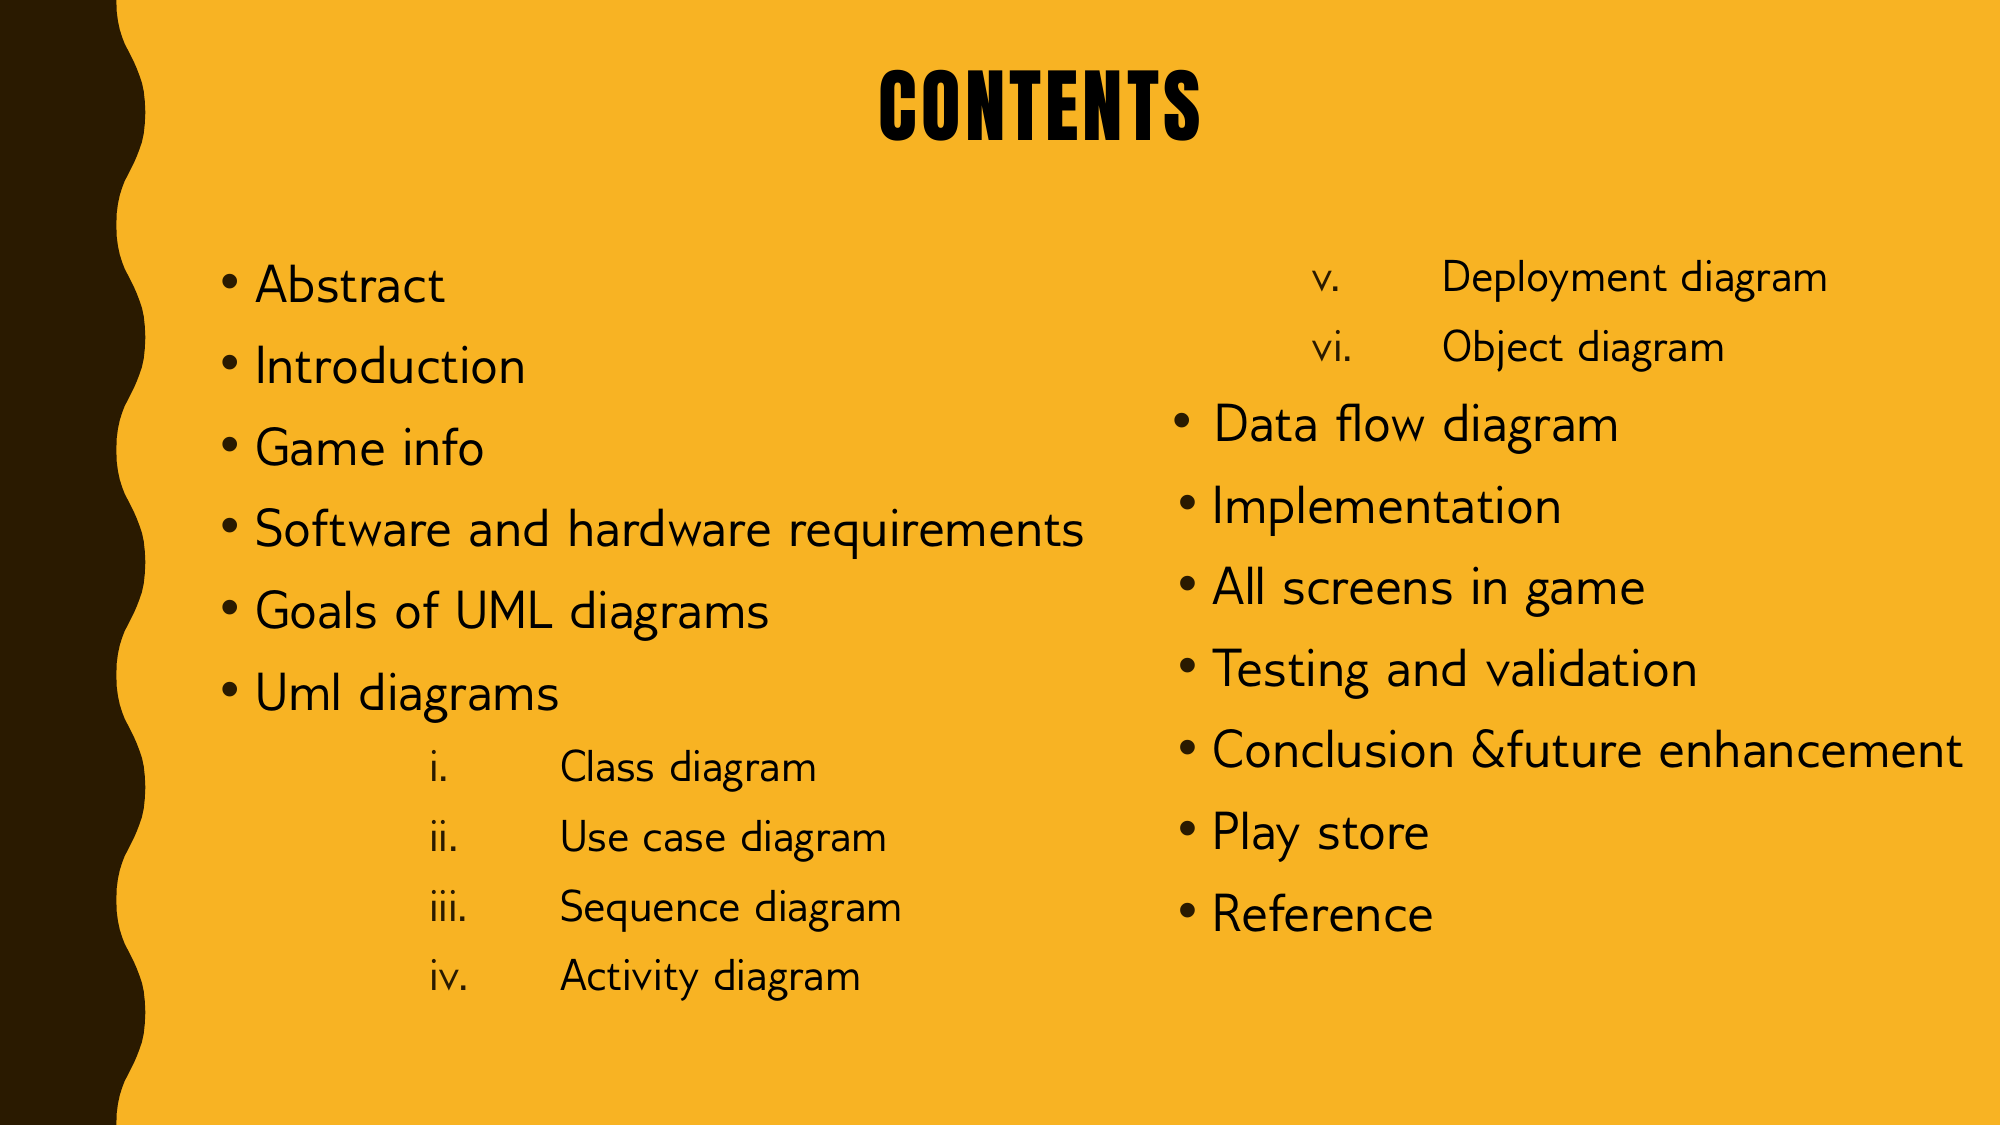

# contents
Abstract
Introduction
Game info
Software and hardware requirements
Goals of UML diagrams
Uml diagrams
Class diagram
Use case diagram
Sequence diagram
Activity diagram
Deployment diagram
Object diagram
 Data flow diagram
Implementation
All screens in game
Testing and validation
Conclusion &future enhancement
Play store
Reference